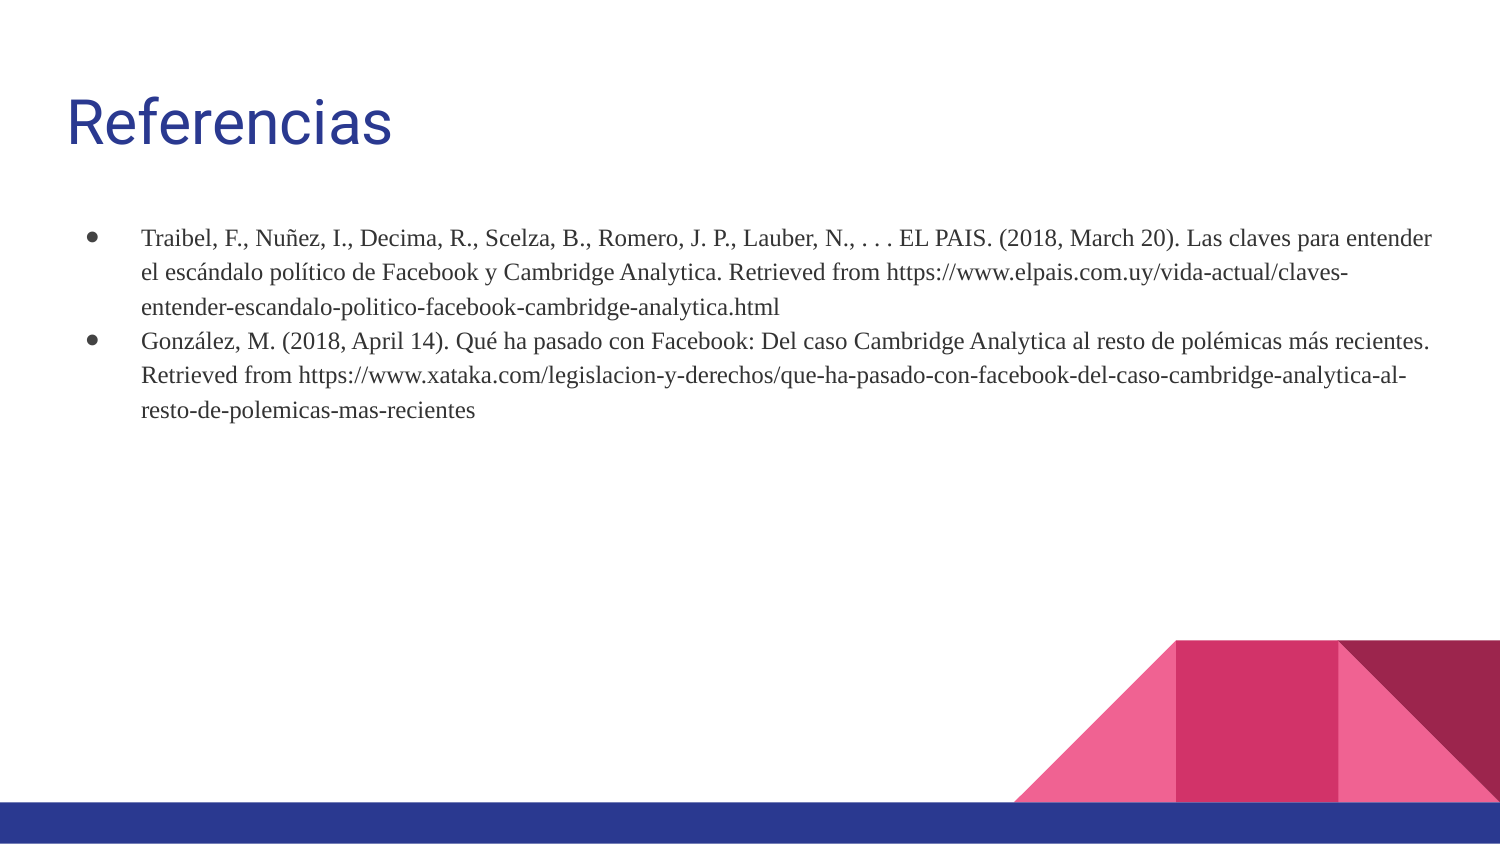

# Referencias
Traibel, F., Nuñez, I., Decima, R., Scelza, B., Romero, J. P., Lauber, N., . . . EL PAIS. (2018, March 20). Las claves para entender el escándalo político de Facebook y Cambridge Analytica. Retrieved from https://www.elpais.com.uy/vida-actual/claves-entender-escandalo-politico-facebook-cambridge-analytica.html
González, M. (2018, April 14). Qué ha pasado con Facebook: Del caso Cambridge Analytica al resto de polémicas más recientes. Retrieved from https://www.xataka.com/legislacion-y-derechos/que-ha-pasado-con-facebook-del-caso-cambridge-analytica-al-resto-de-polemicas-mas-recientes